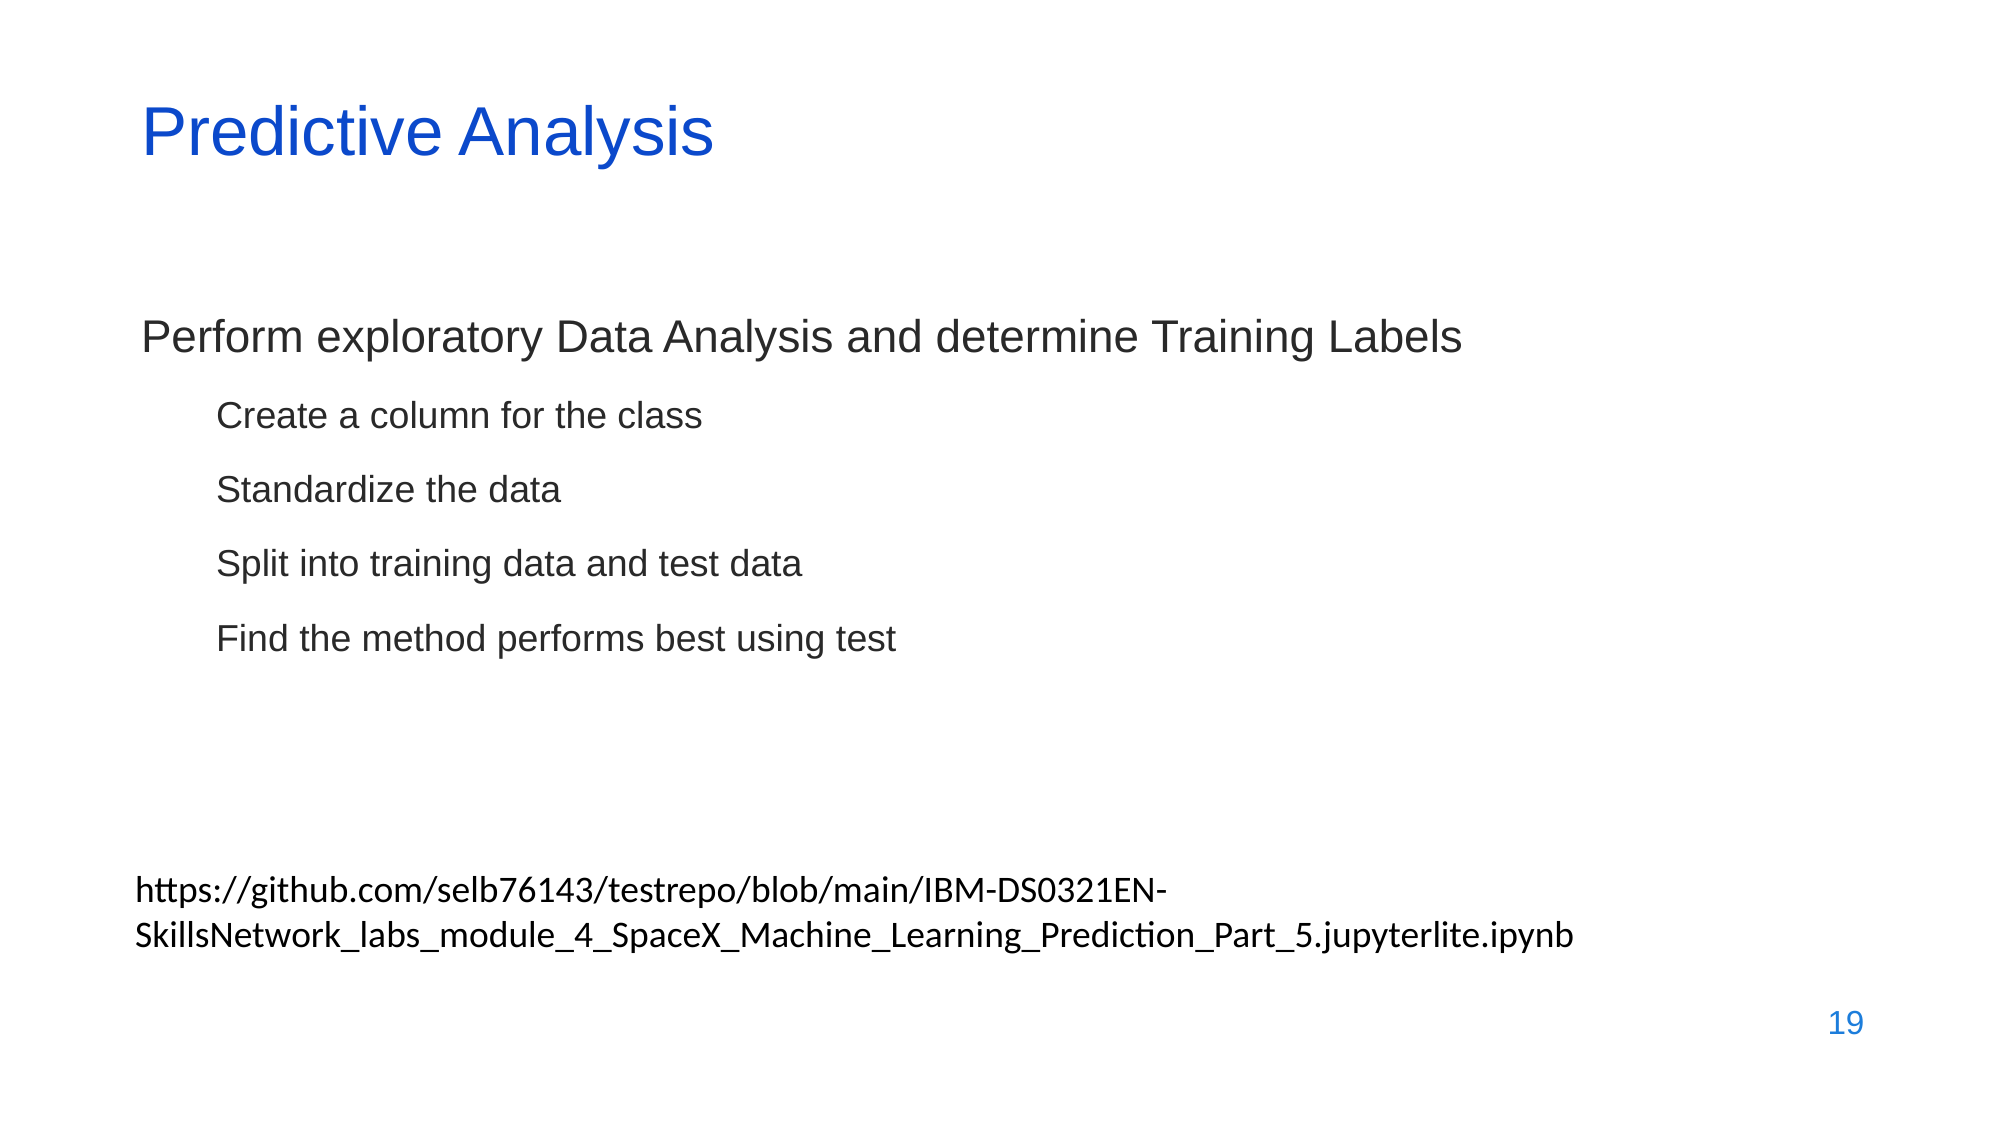

Predictive Analysis
Perform exploratory Data Analysis and determine Training Labels
Create a column for the class
Standardize the data
Split into training data and test data
Find the method performs best using test
https://github.com/selb76143/testrepo/blob/main/IBM-DS0321EN-SkillsNetwork_labs_module_4_SpaceX_Machine_Learning_Prediction_Part_5.jupyterlite.ipynb
19